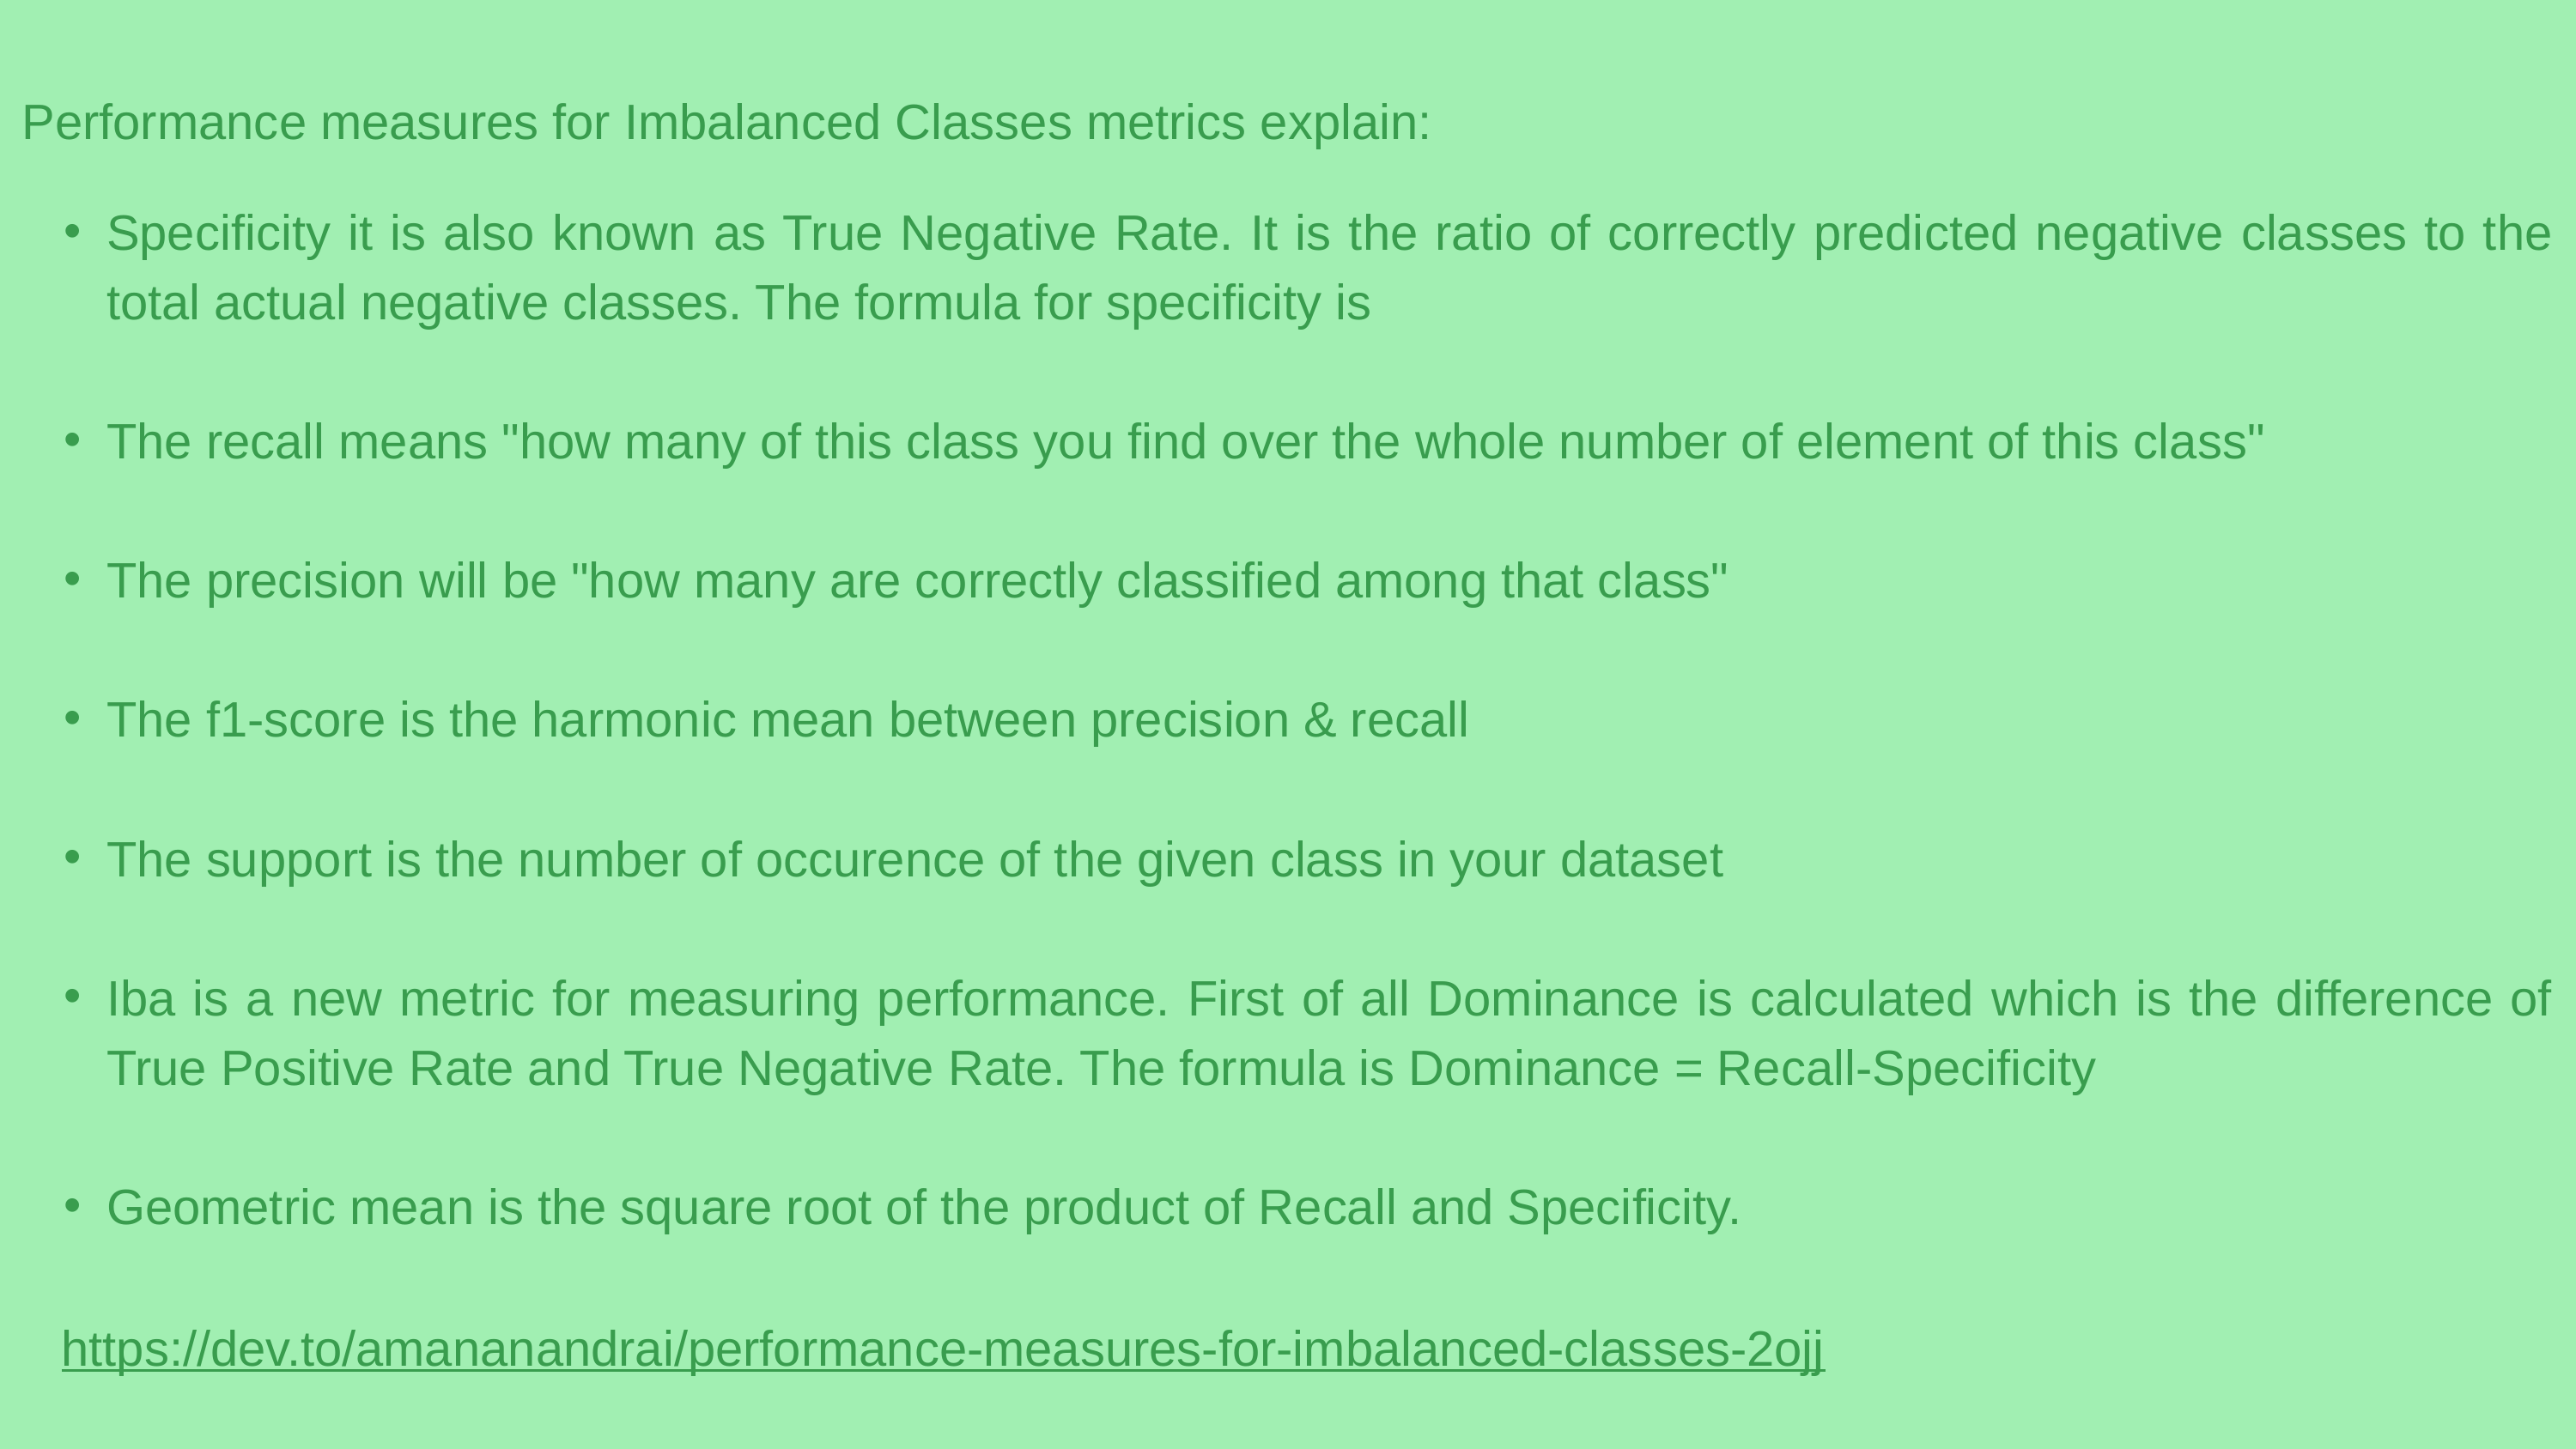

Performance measures for Imbalanced Classes metrics explain:

Specificity it is also known as True Negative Rate. It is the ratio of correctly predicted negative classes to the total actual negative classes. The formula for specificity is

The recall means "how many of this class you find over the whole number of element of this class"

The precision will be "how many are correctly classified among that class"

The f1-score is the harmonic mean between precision & recall

The support is the number of occurence of the given class in your dataset

Iba is a new metric for measuring performance. First of all Dominance is calculated which is the difference of True Positive Rate and True Negative Rate. The formula is Dominance = Recall-Specificity

Geometric mean is the square root of the product of Recall and Specificity.
https://dev.to/amananandrai/performance-measures-for-imbalanced-classes-2ojj